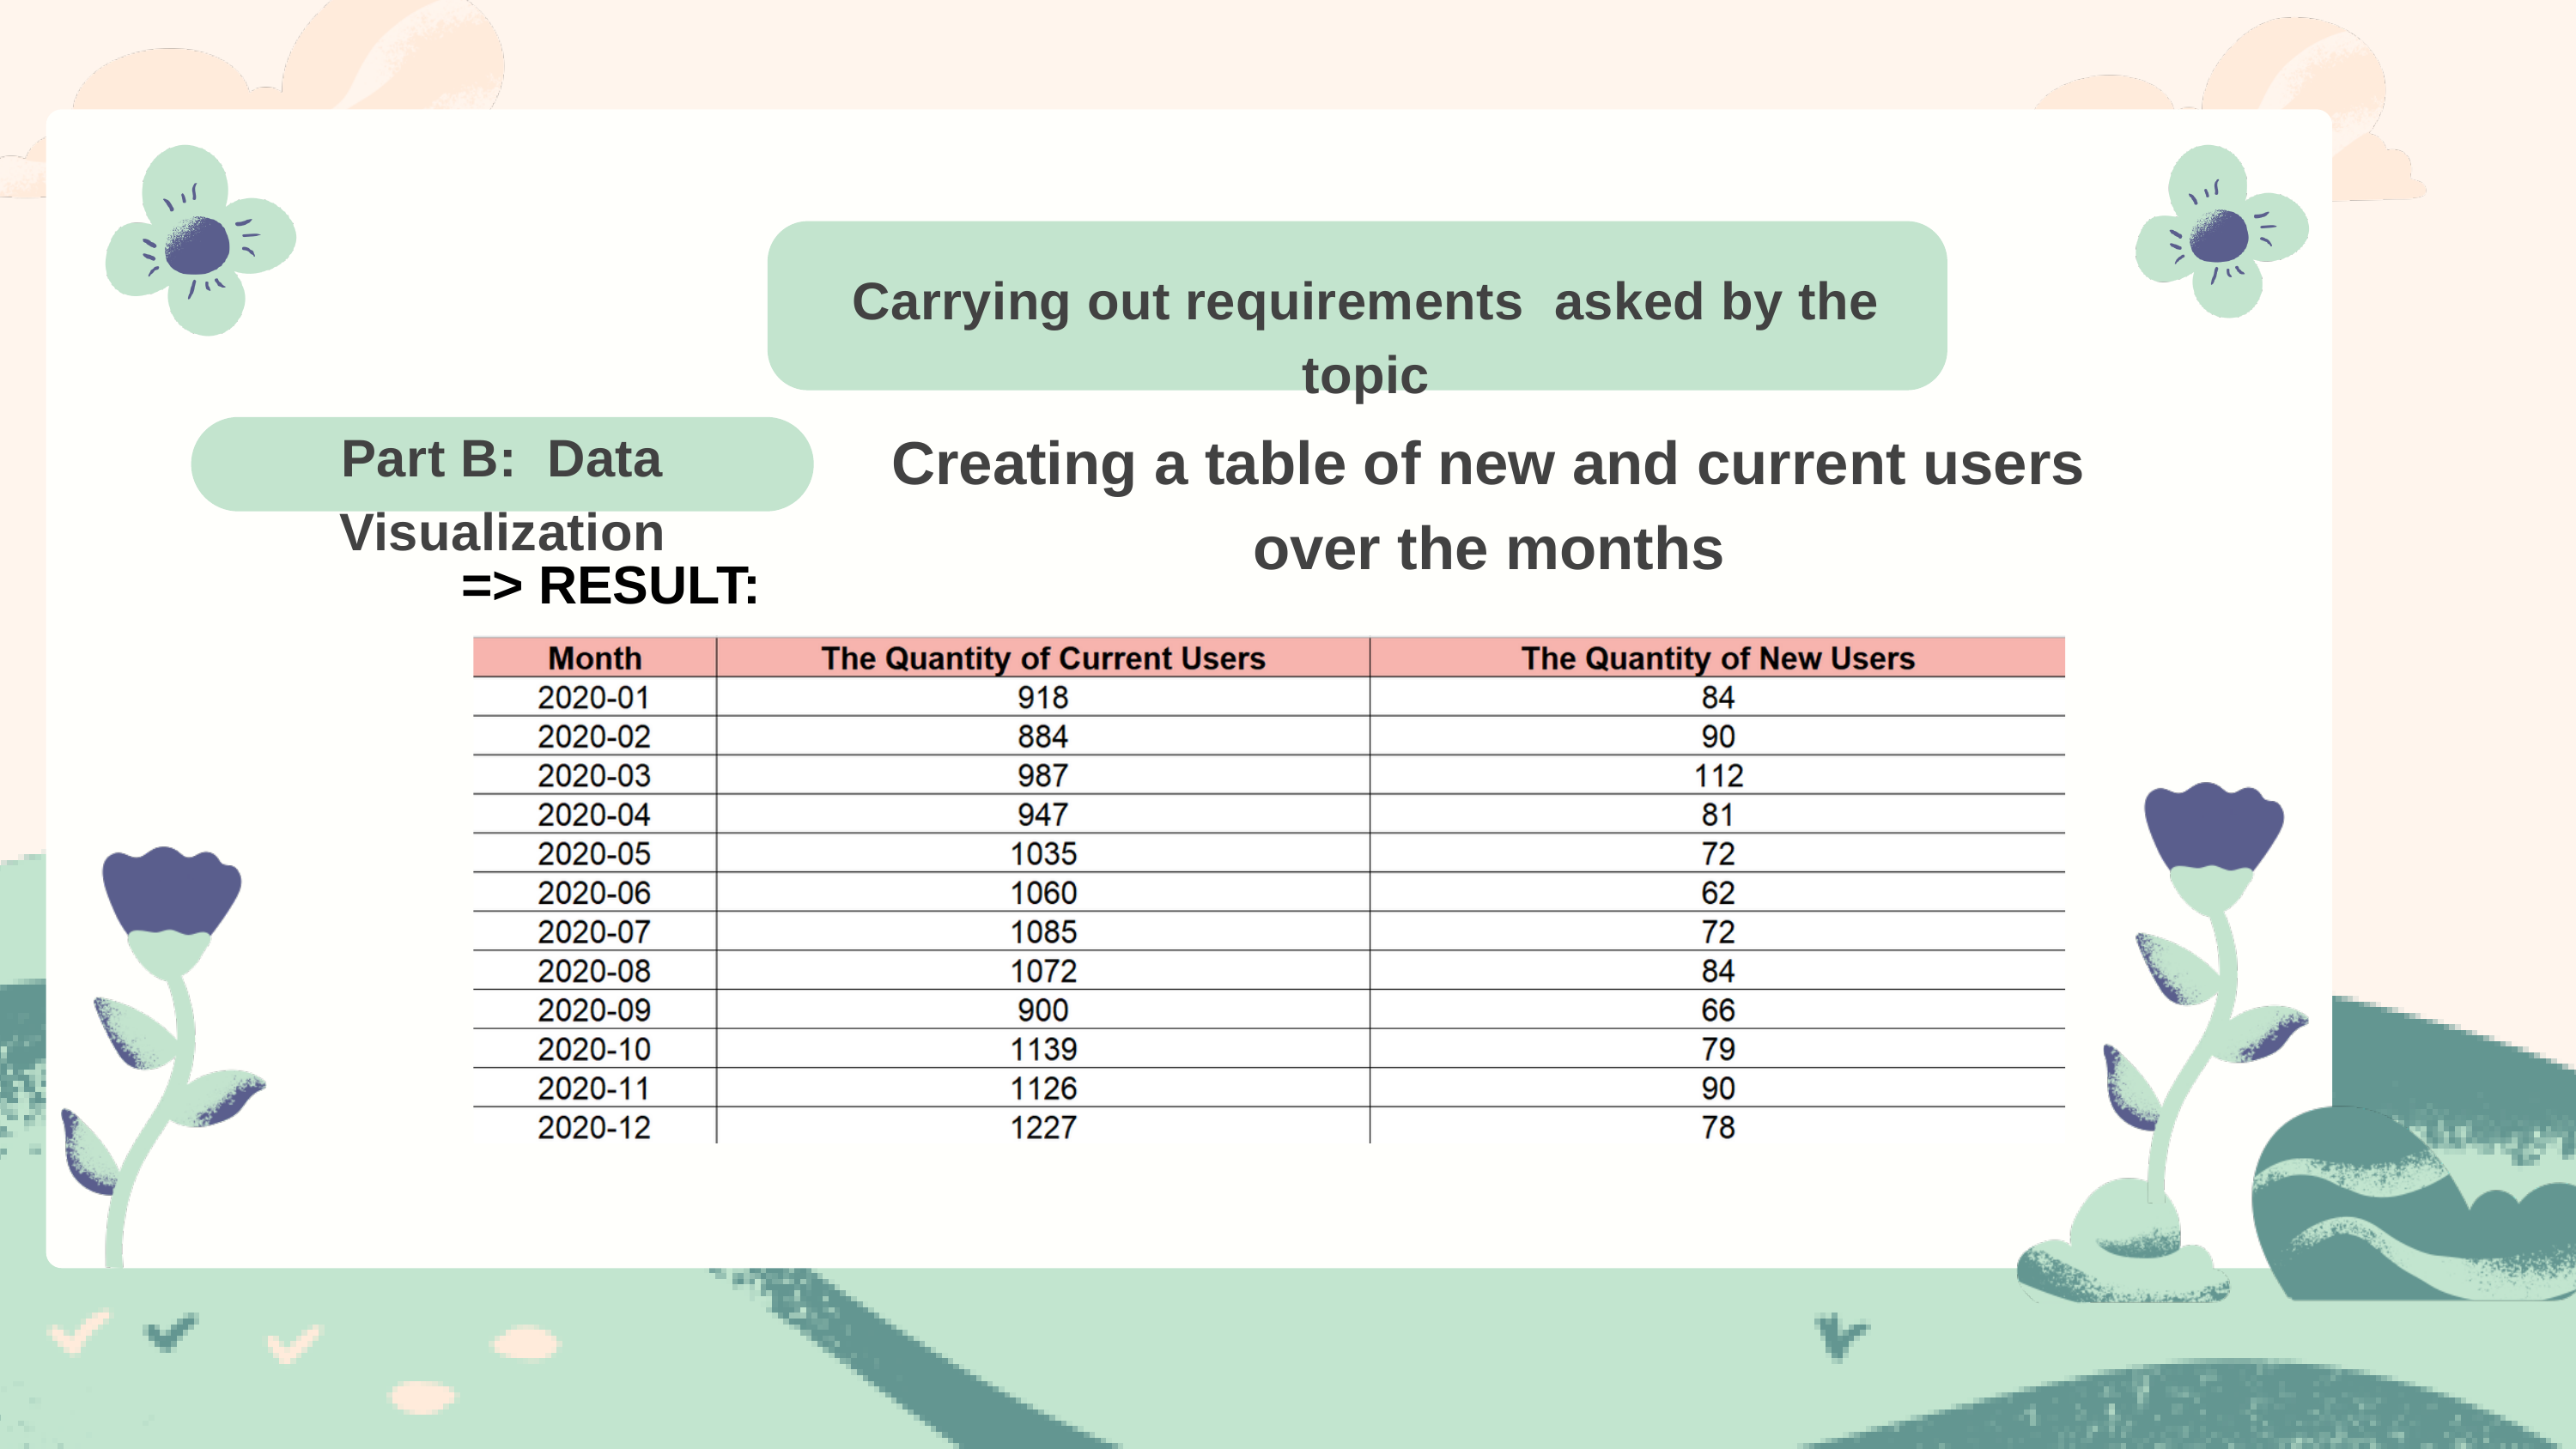

Carrying out requirements  asked by the topic
Creating a table of new and current users over the months
Part B:  Data Visualization

=> RESULT: